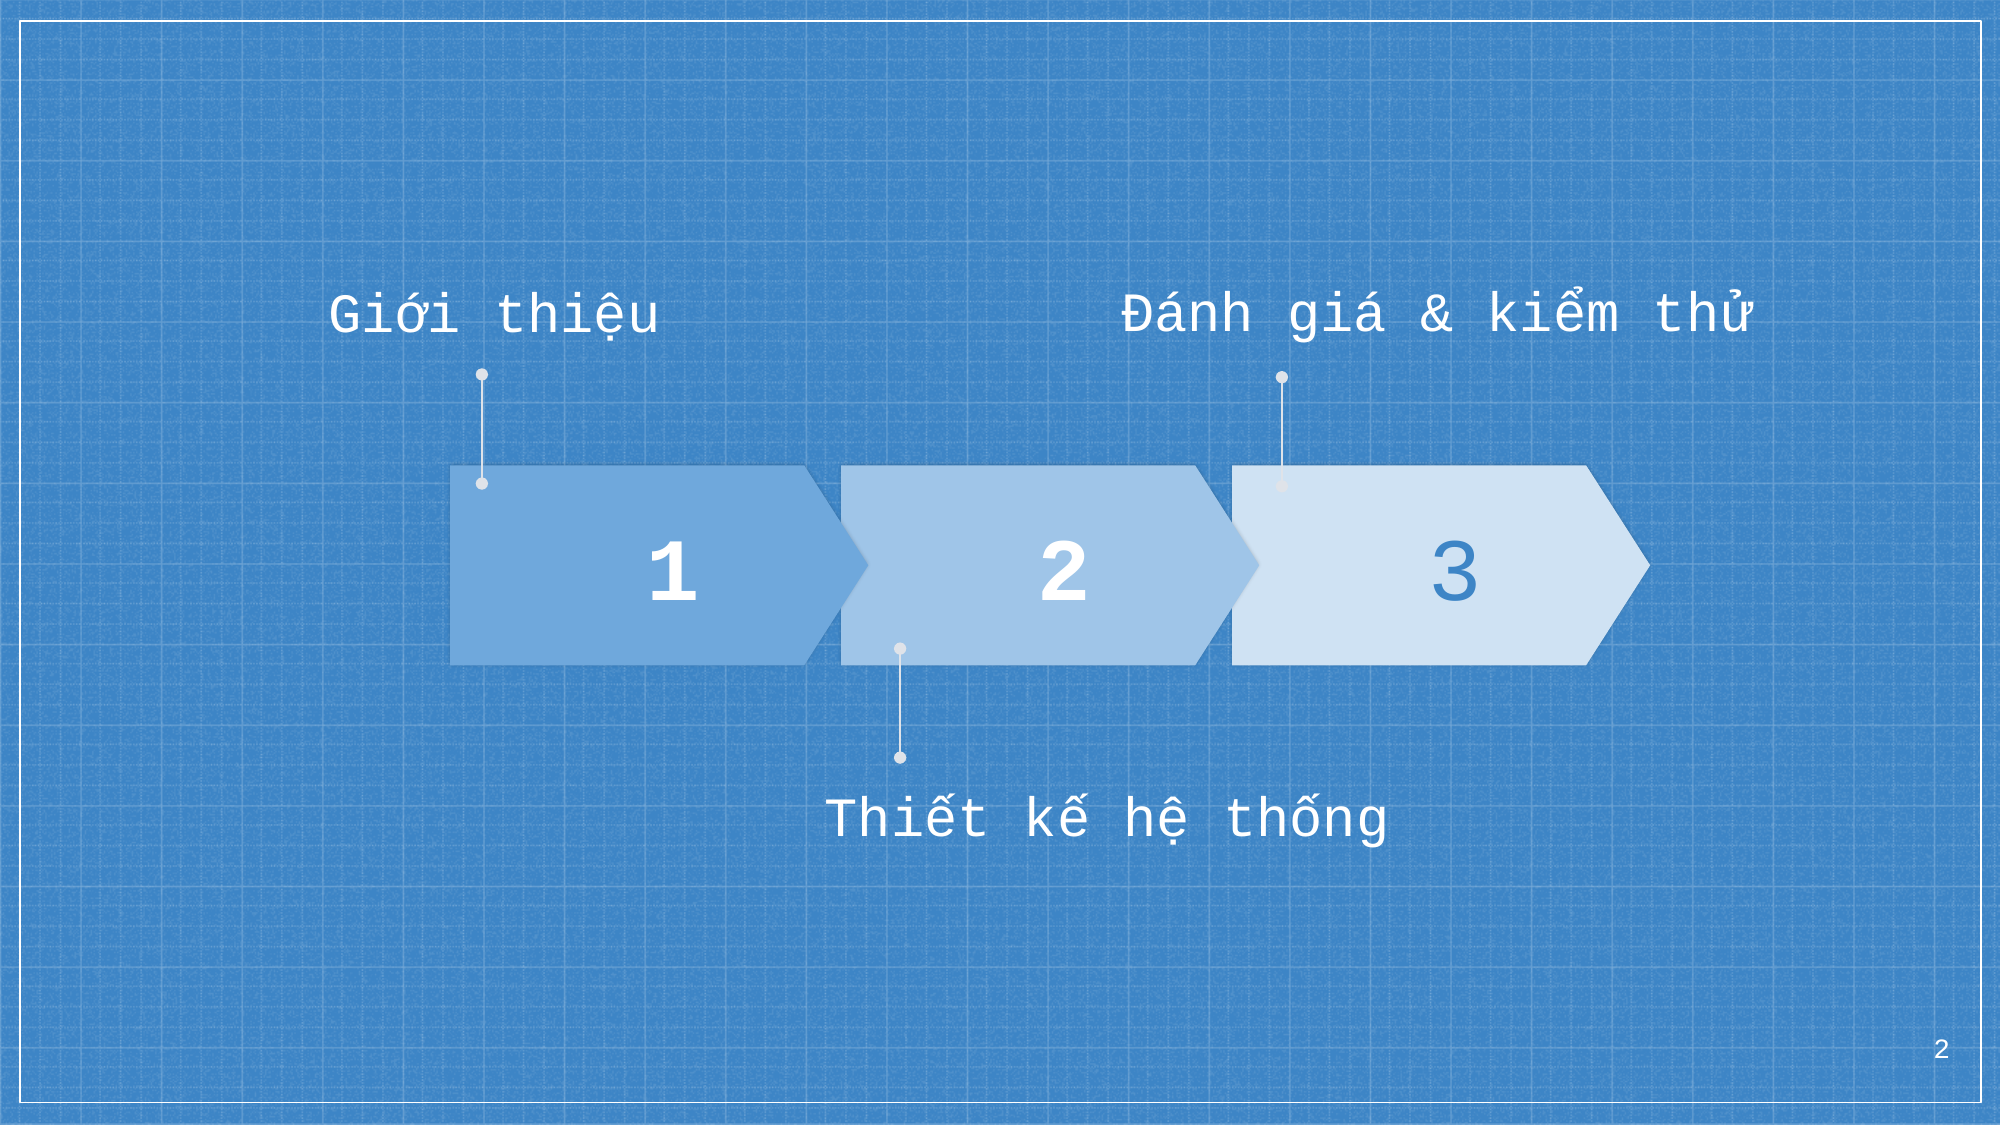

Đánh giá & kiểm thử
Giới thiệu
1
2
3
Thiết kế hệ thống
2